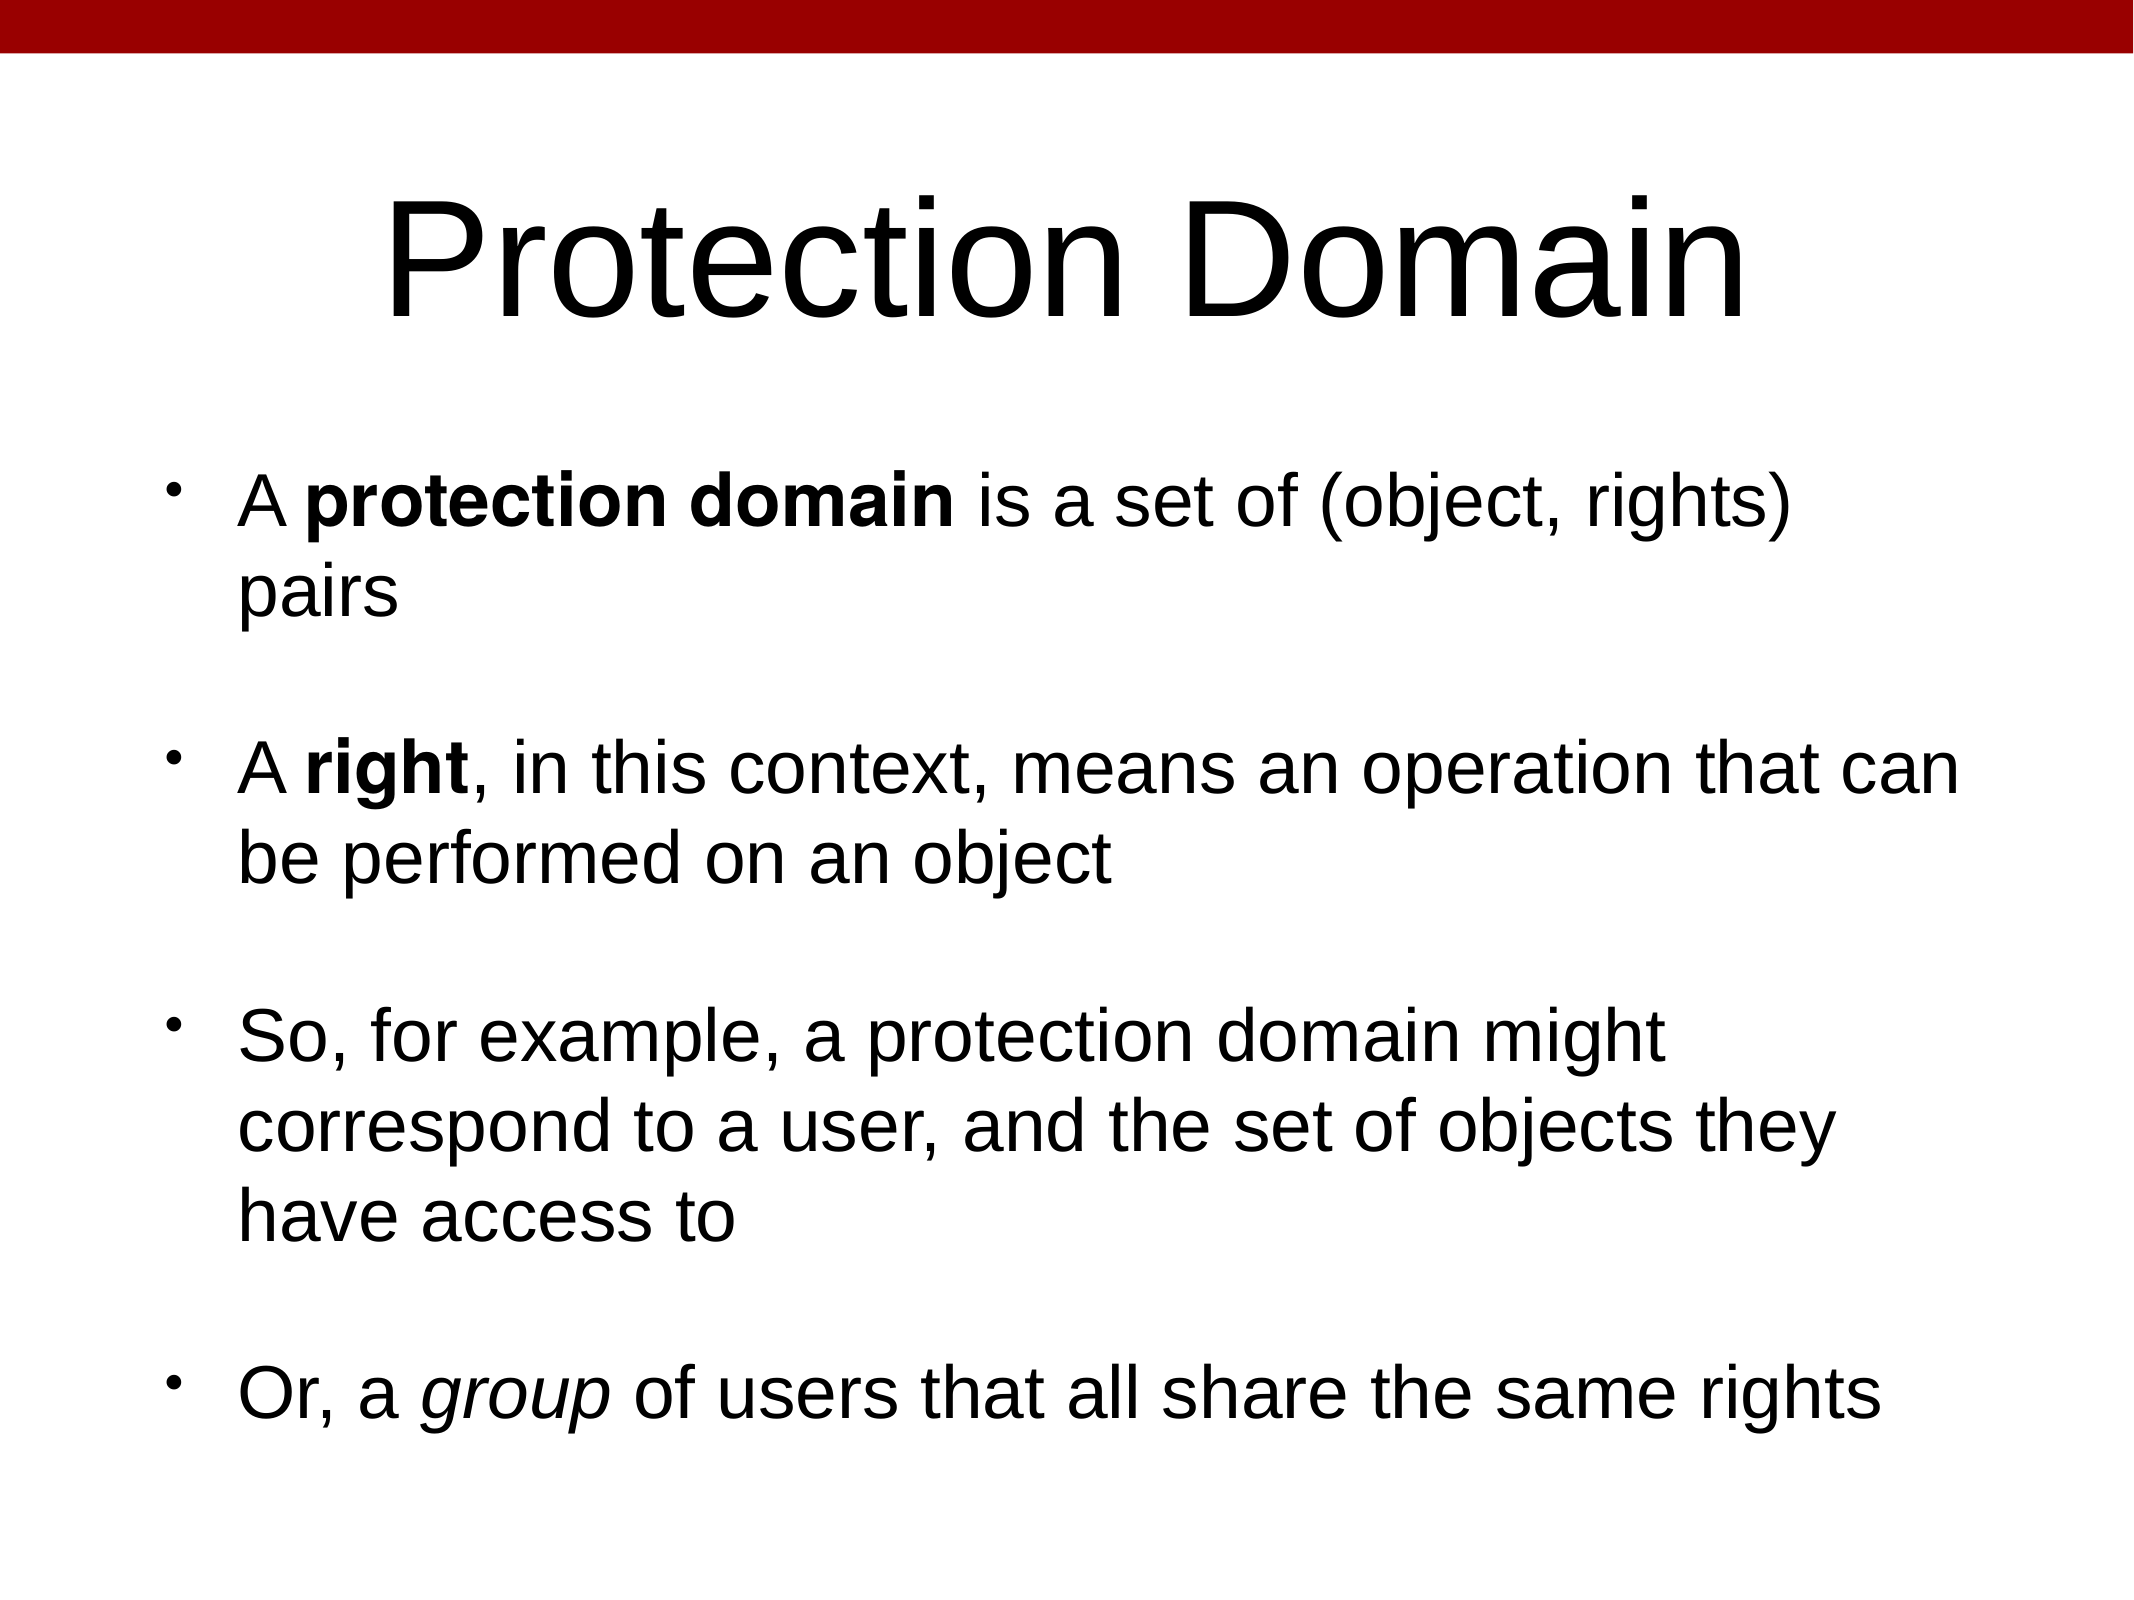

# Protection Domain
A protection domain is a set of (object, rights) pairs
A right, in this context, means an operation that can be performed on an object
So, for example, a protection domain might correspond to a user, and the set of objects they have access to
Or, a group of users that all share the same rights